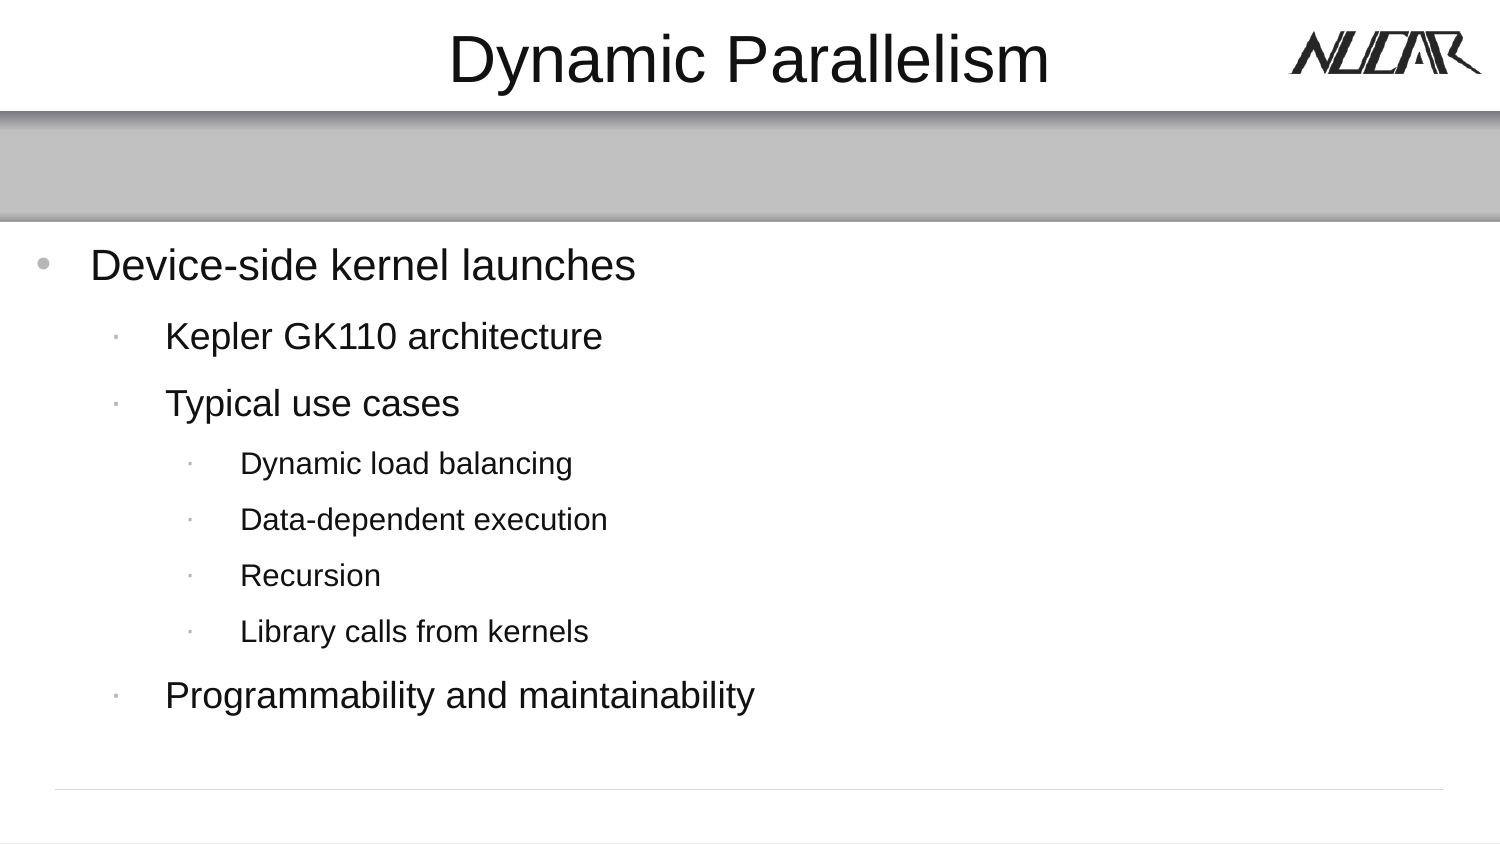

# Dynamic Parallelism
Device-side kernel launches
Kepler GK110 architecture
Typical use cases
Dynamic load balancing
Data-dependent execution
Recursion
Library calls from kernels
Programmability and maintainability